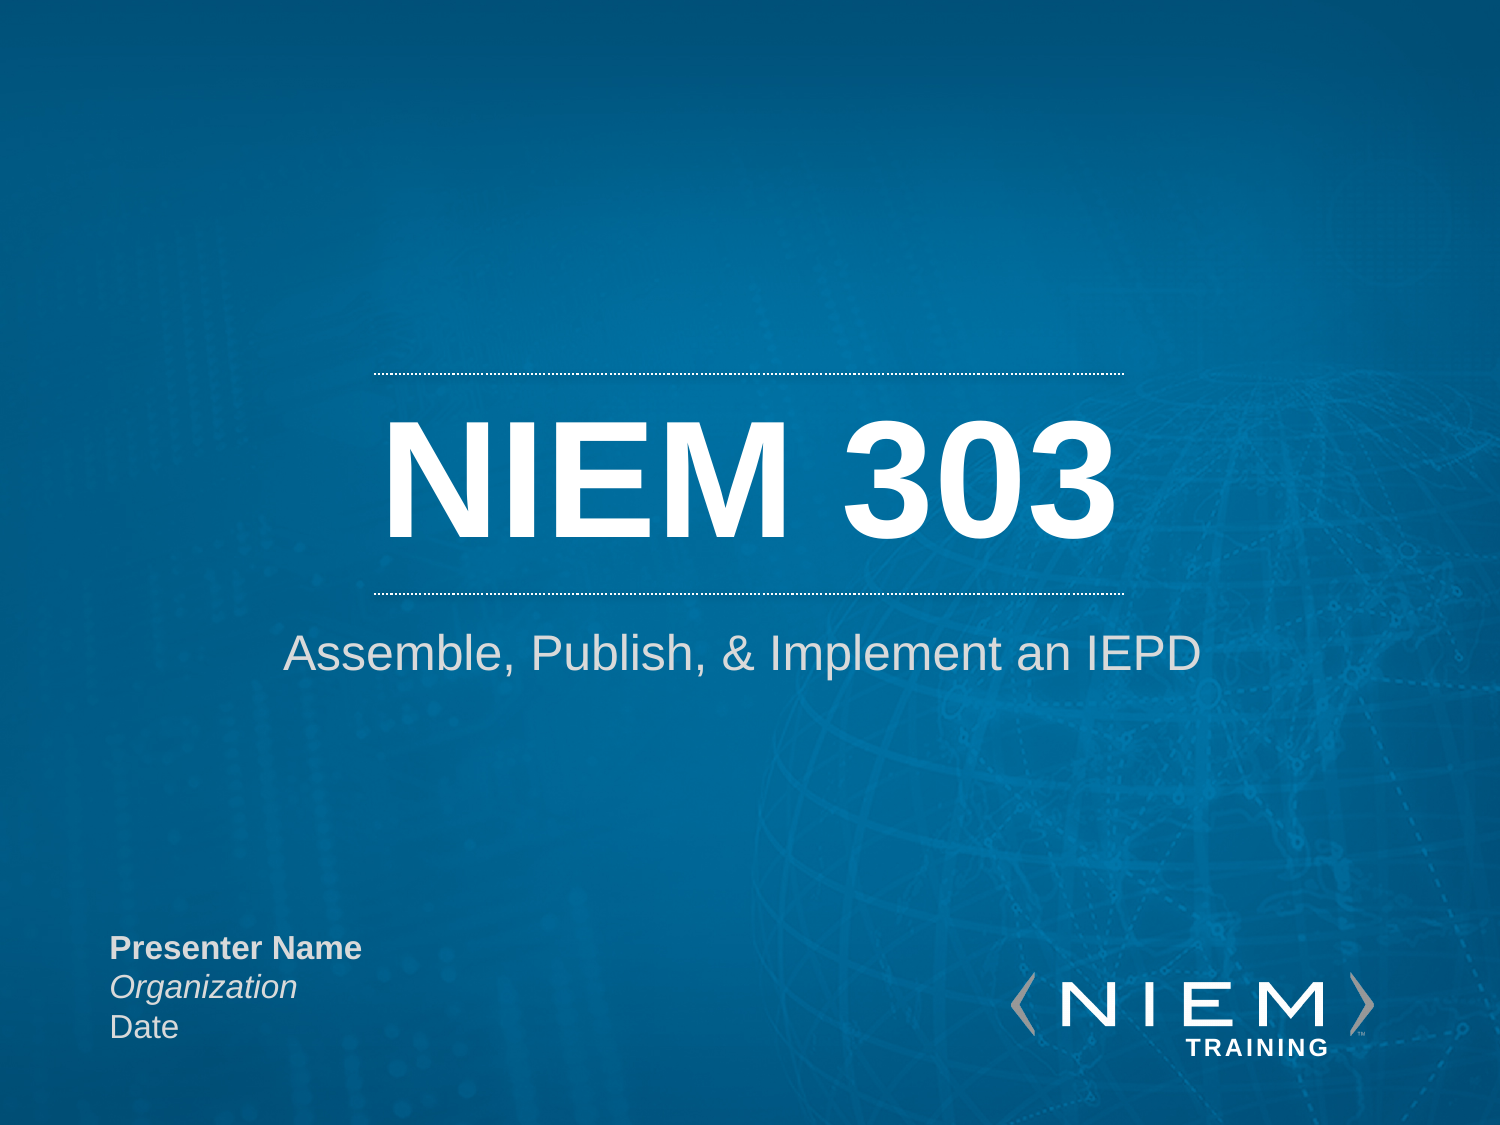

# NIEM 303
Assemble, Publish, & Implement an IEPD
Presenter Name
Organization
Date
TRAINING